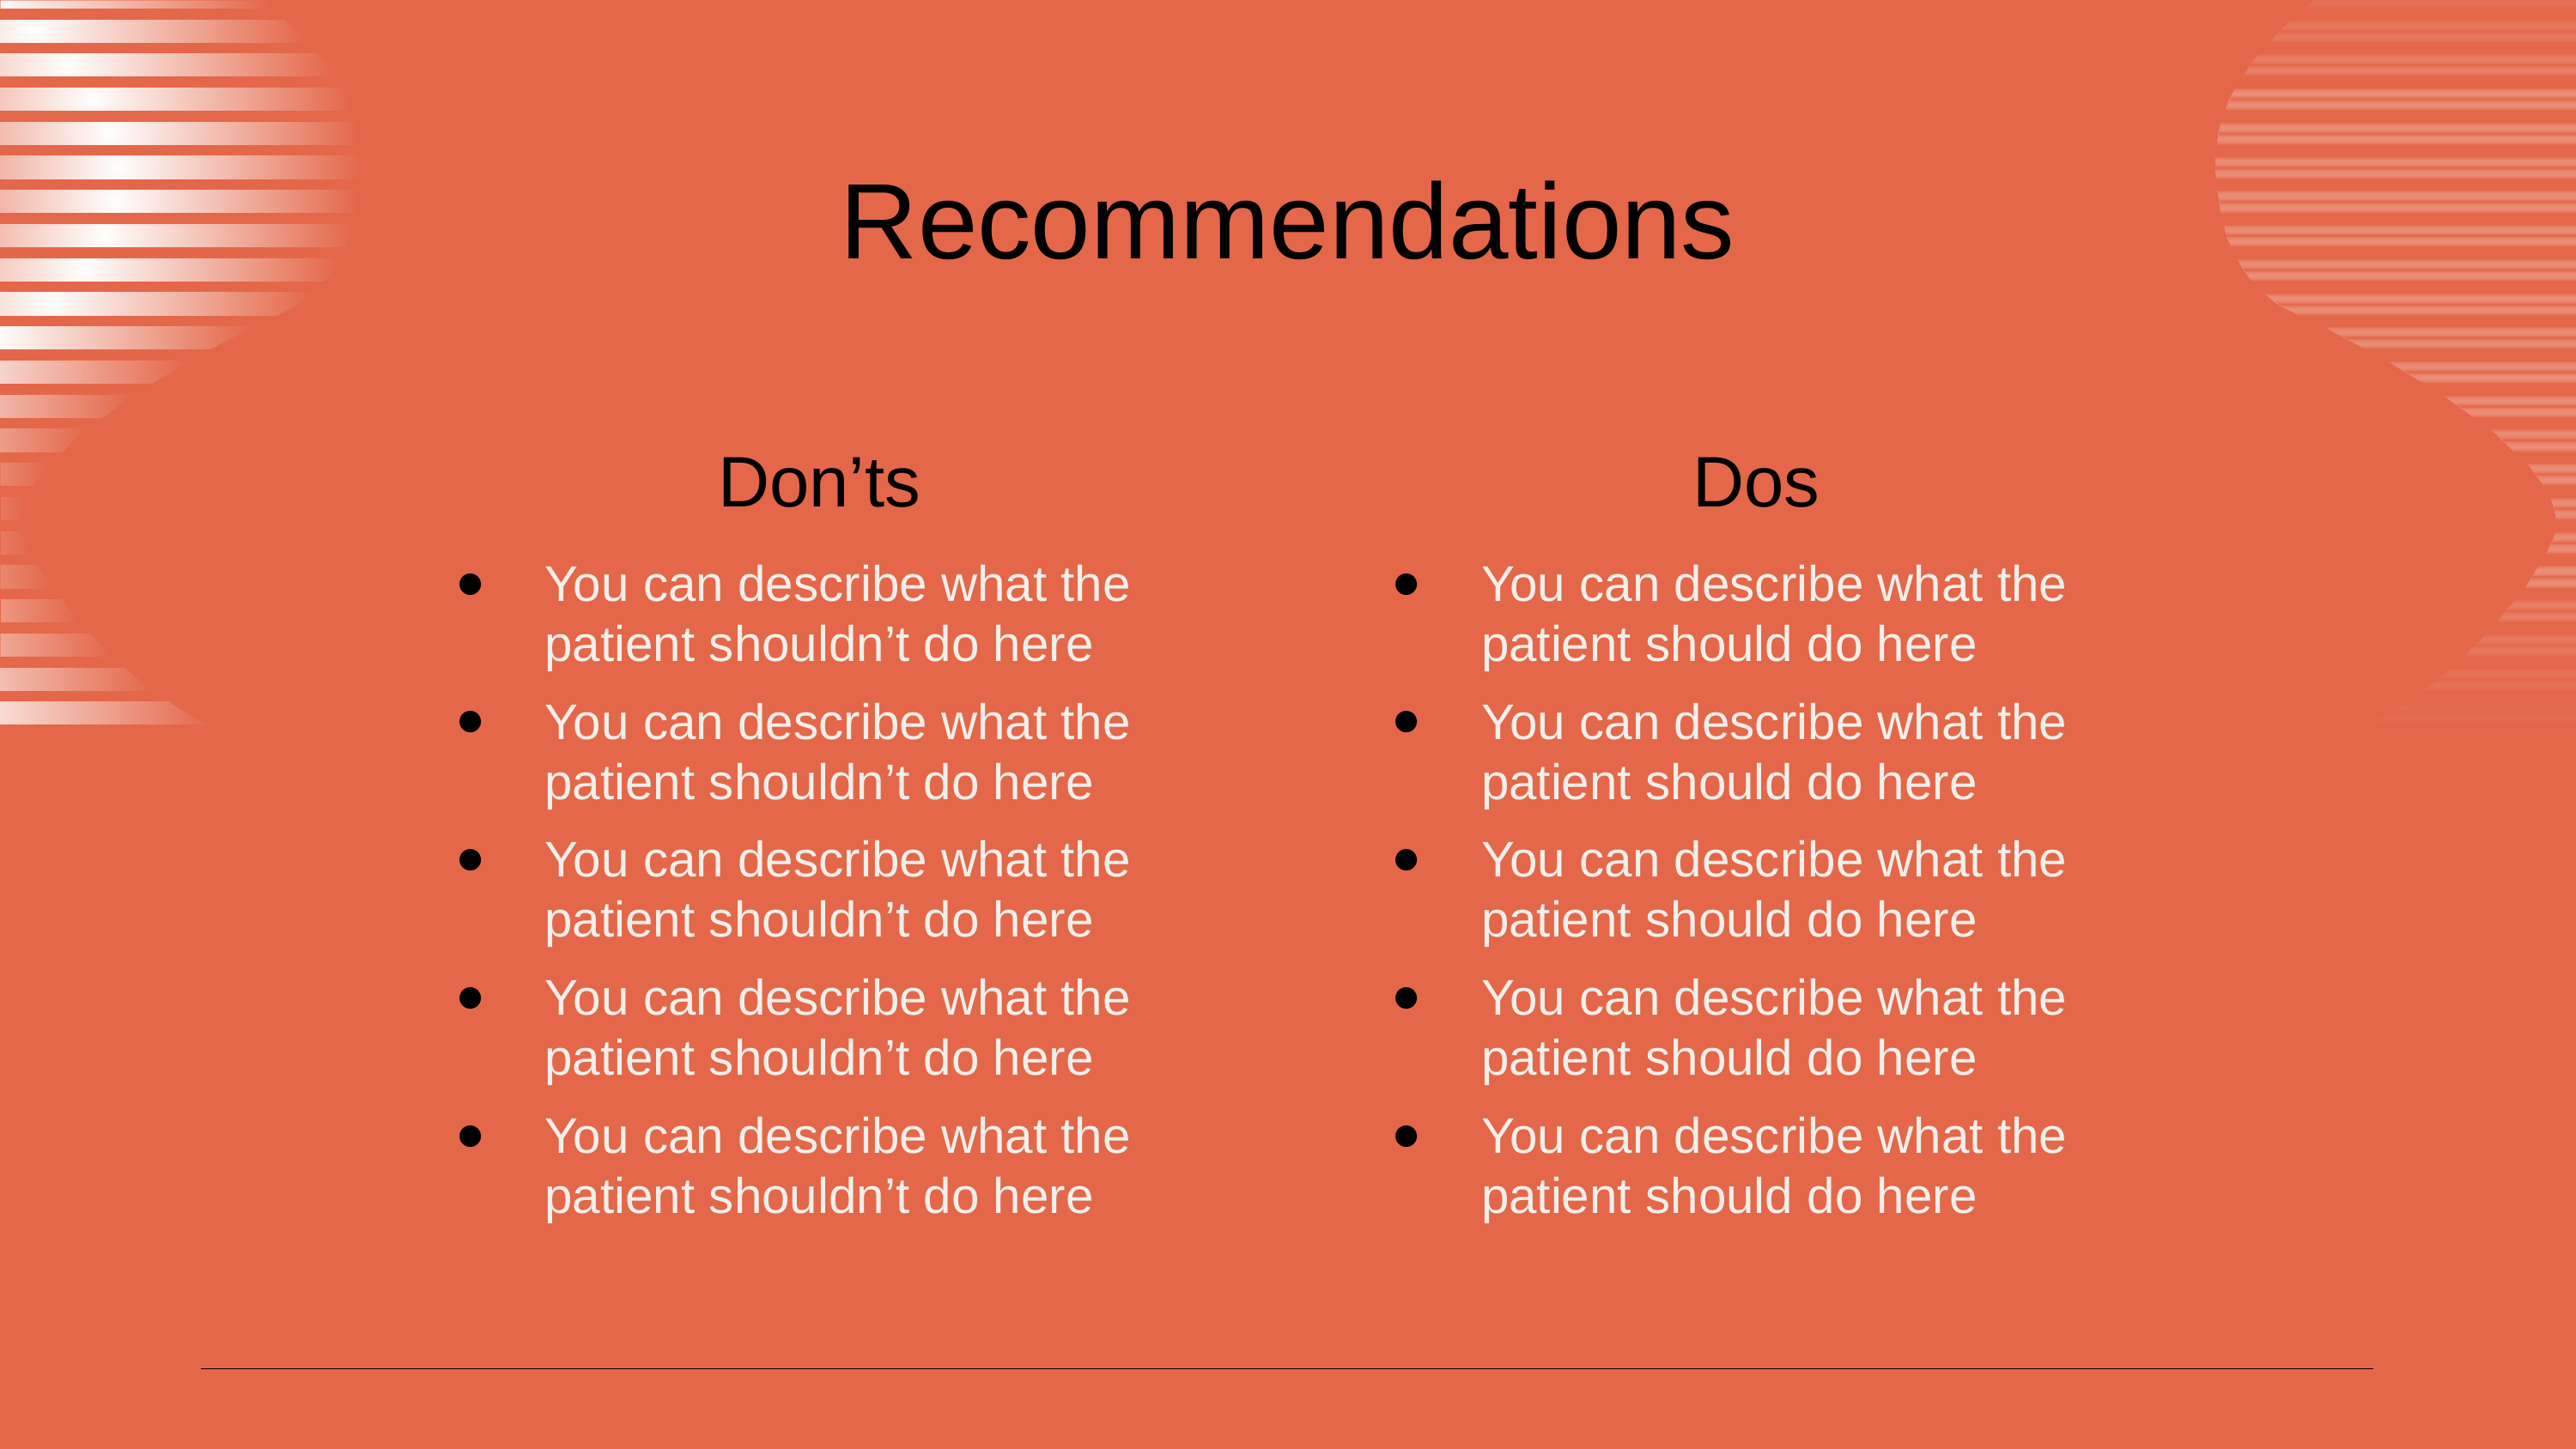

# Recommendations
Don’ts
Dos
You can describe what the patient shouldn’t do here
You can describe what the patient shouldn’t do here
You can describe what the patient shouldn’t do here
You can describe what the patient shouldn’t do here
You can describe what the patient shouldn’t do here
You can describe what the patient should do here
You can describe what the patient should do here
You can describe what the patient should do here
You can describe what the patient should do here
You can describe what the patient should do here